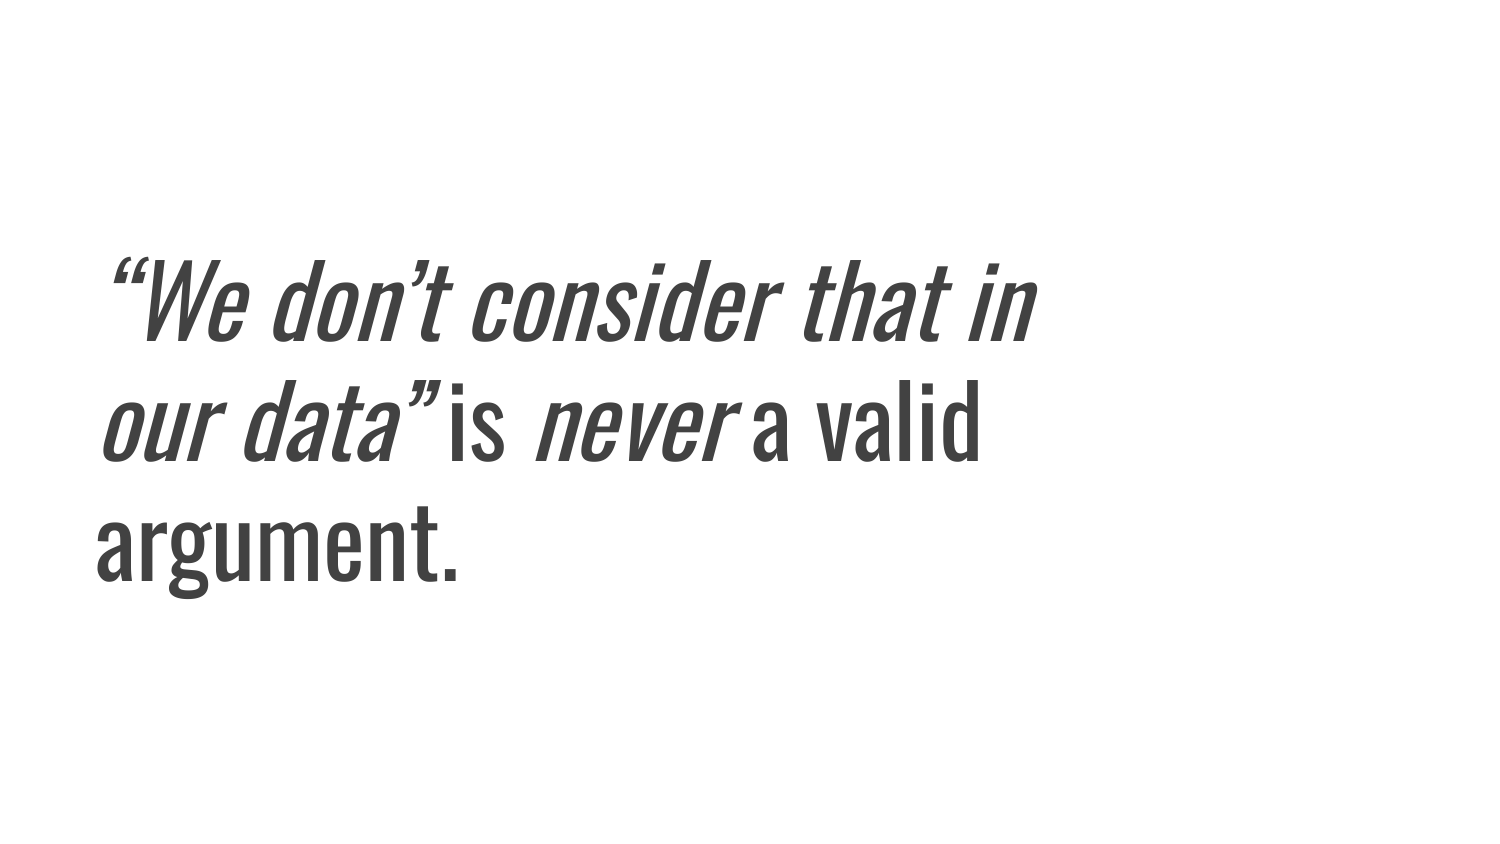

# “We don’t consider that in our data” is never a valid argument.